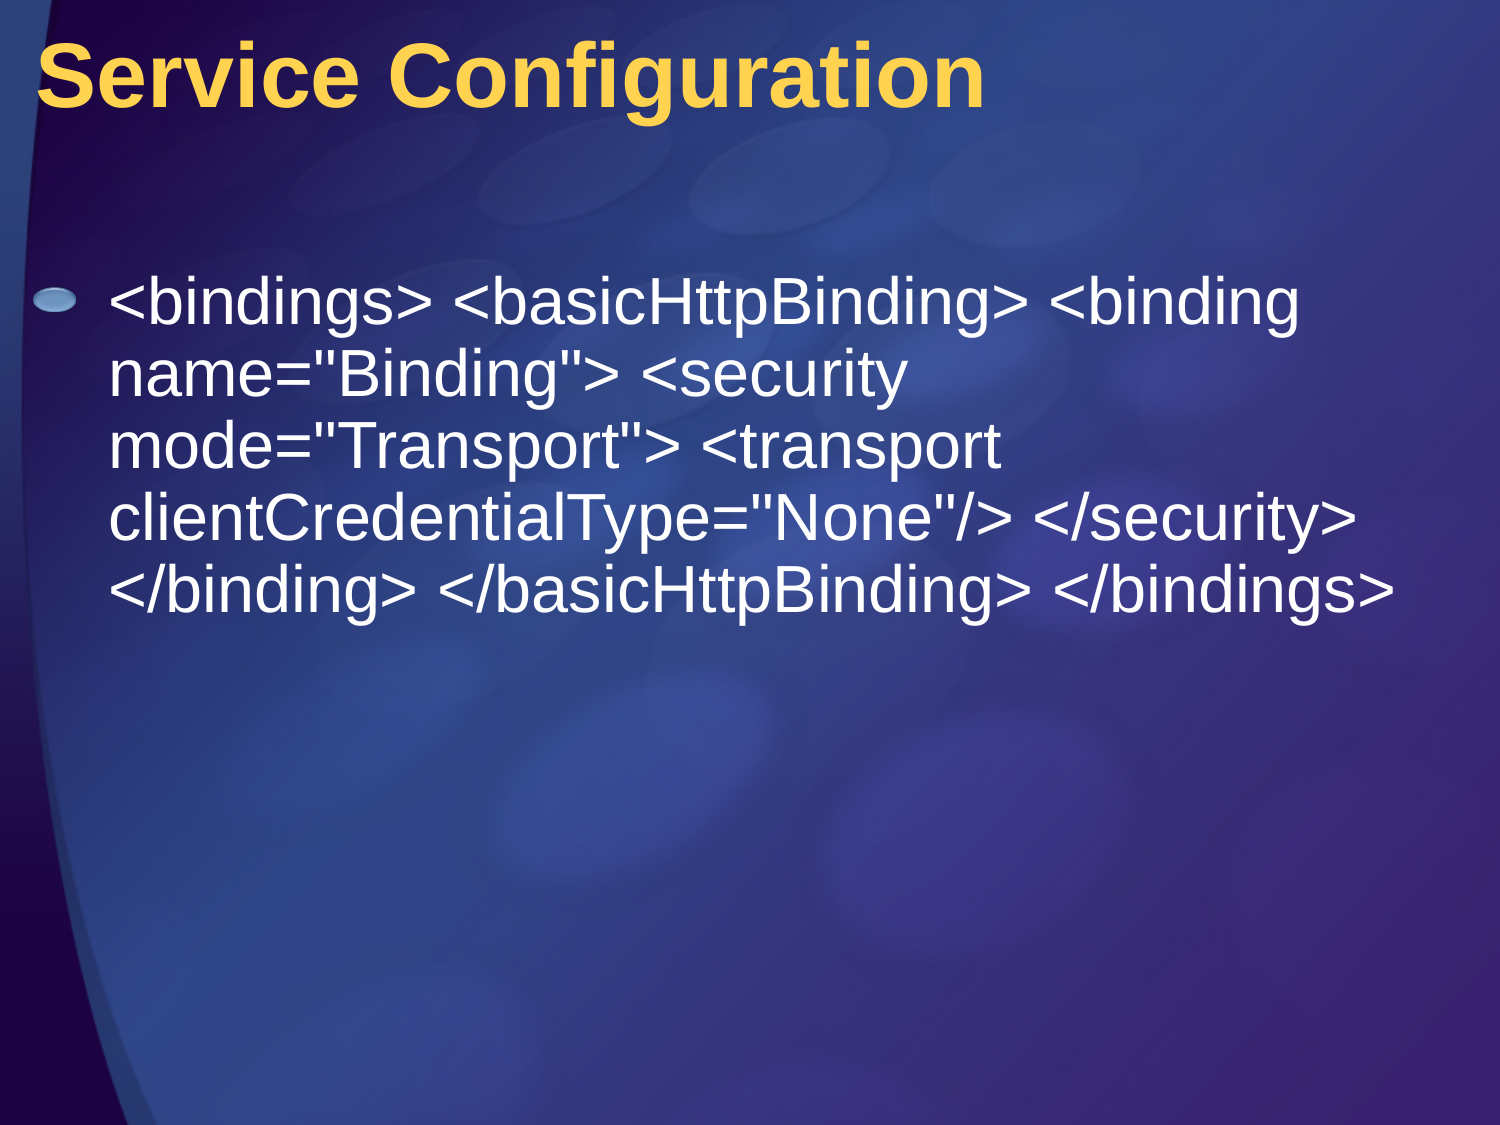

# Service Configuration
<bindings> <basicHttpBinding> <binding name="Binding"> <security mode="Transport"> <transport clientCredentialType="None"/> </security> </binding> </basicHttpBinding> </bindings>